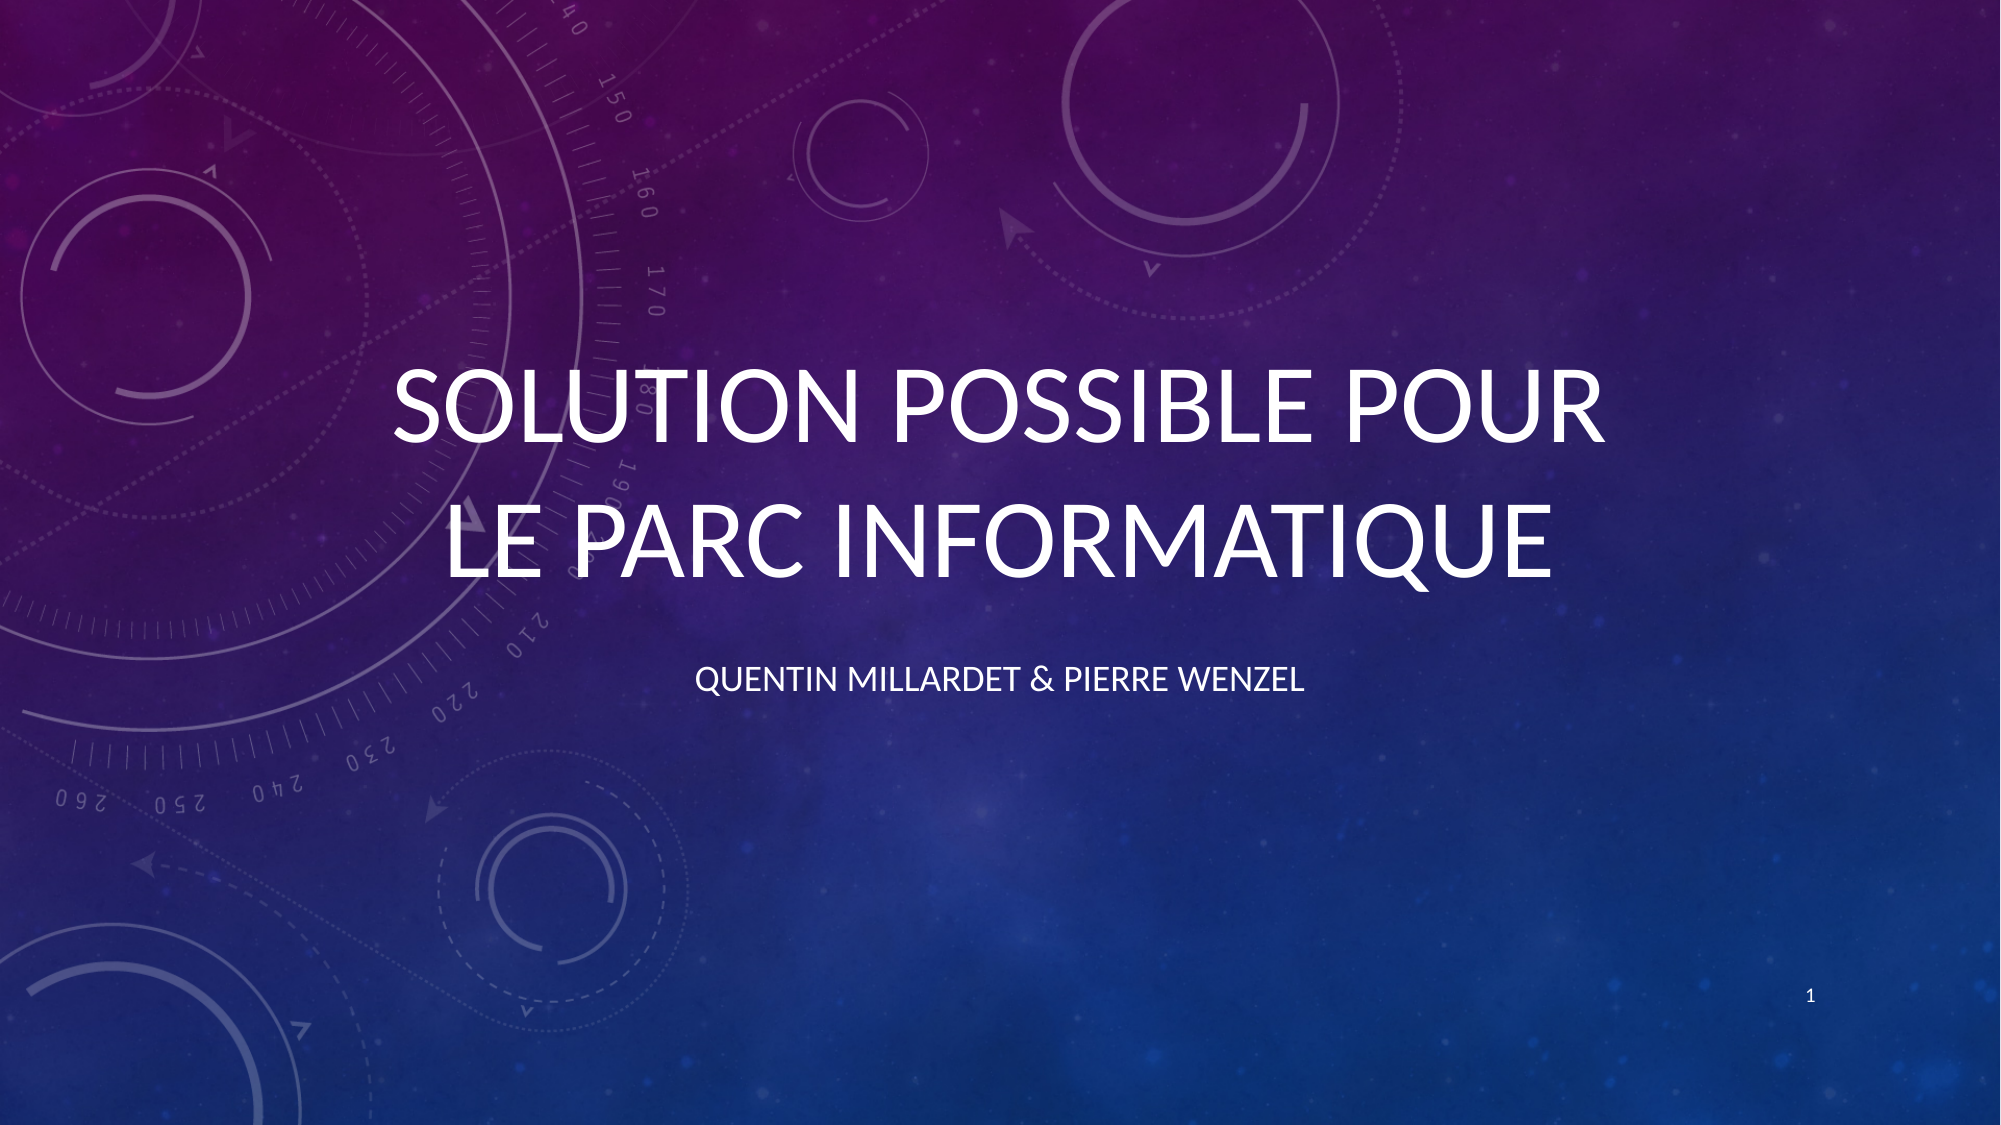

# Solution possible pour le parc informatique
Quentin Millardet & Pierre Wenzel
1